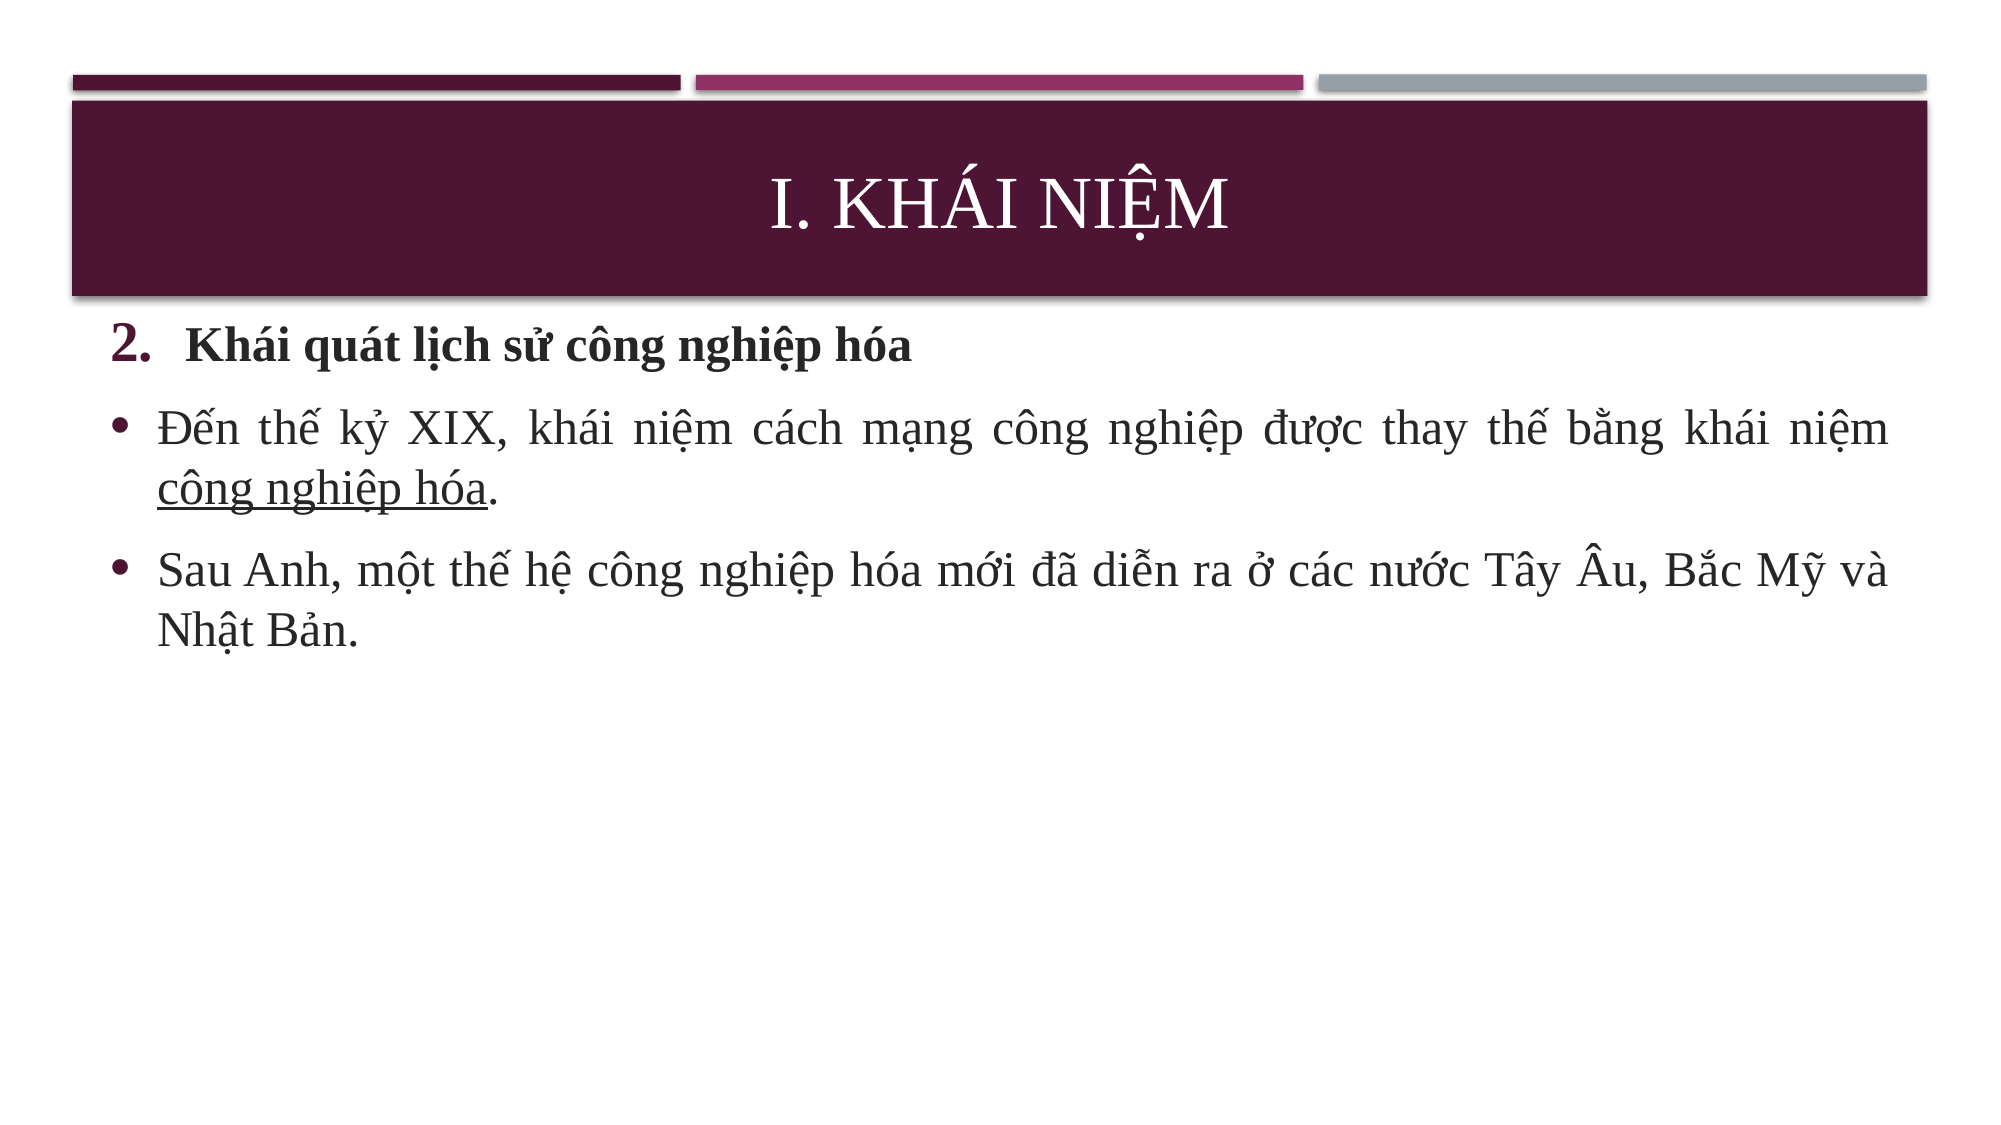

# I. khái niệm
Khái quát lịch sử công nghiệp hóa
Đến thế kỷ XIX, khái niệm cách mạng công nghiệp được thay thế bằng khái niệm công nghiệp hóa.
Sau Anh, một thế hệ công nghiệp hóa mới đã diễn ra ở các nước Tây Âu, Bắc Mỹ và Nhật Bản.